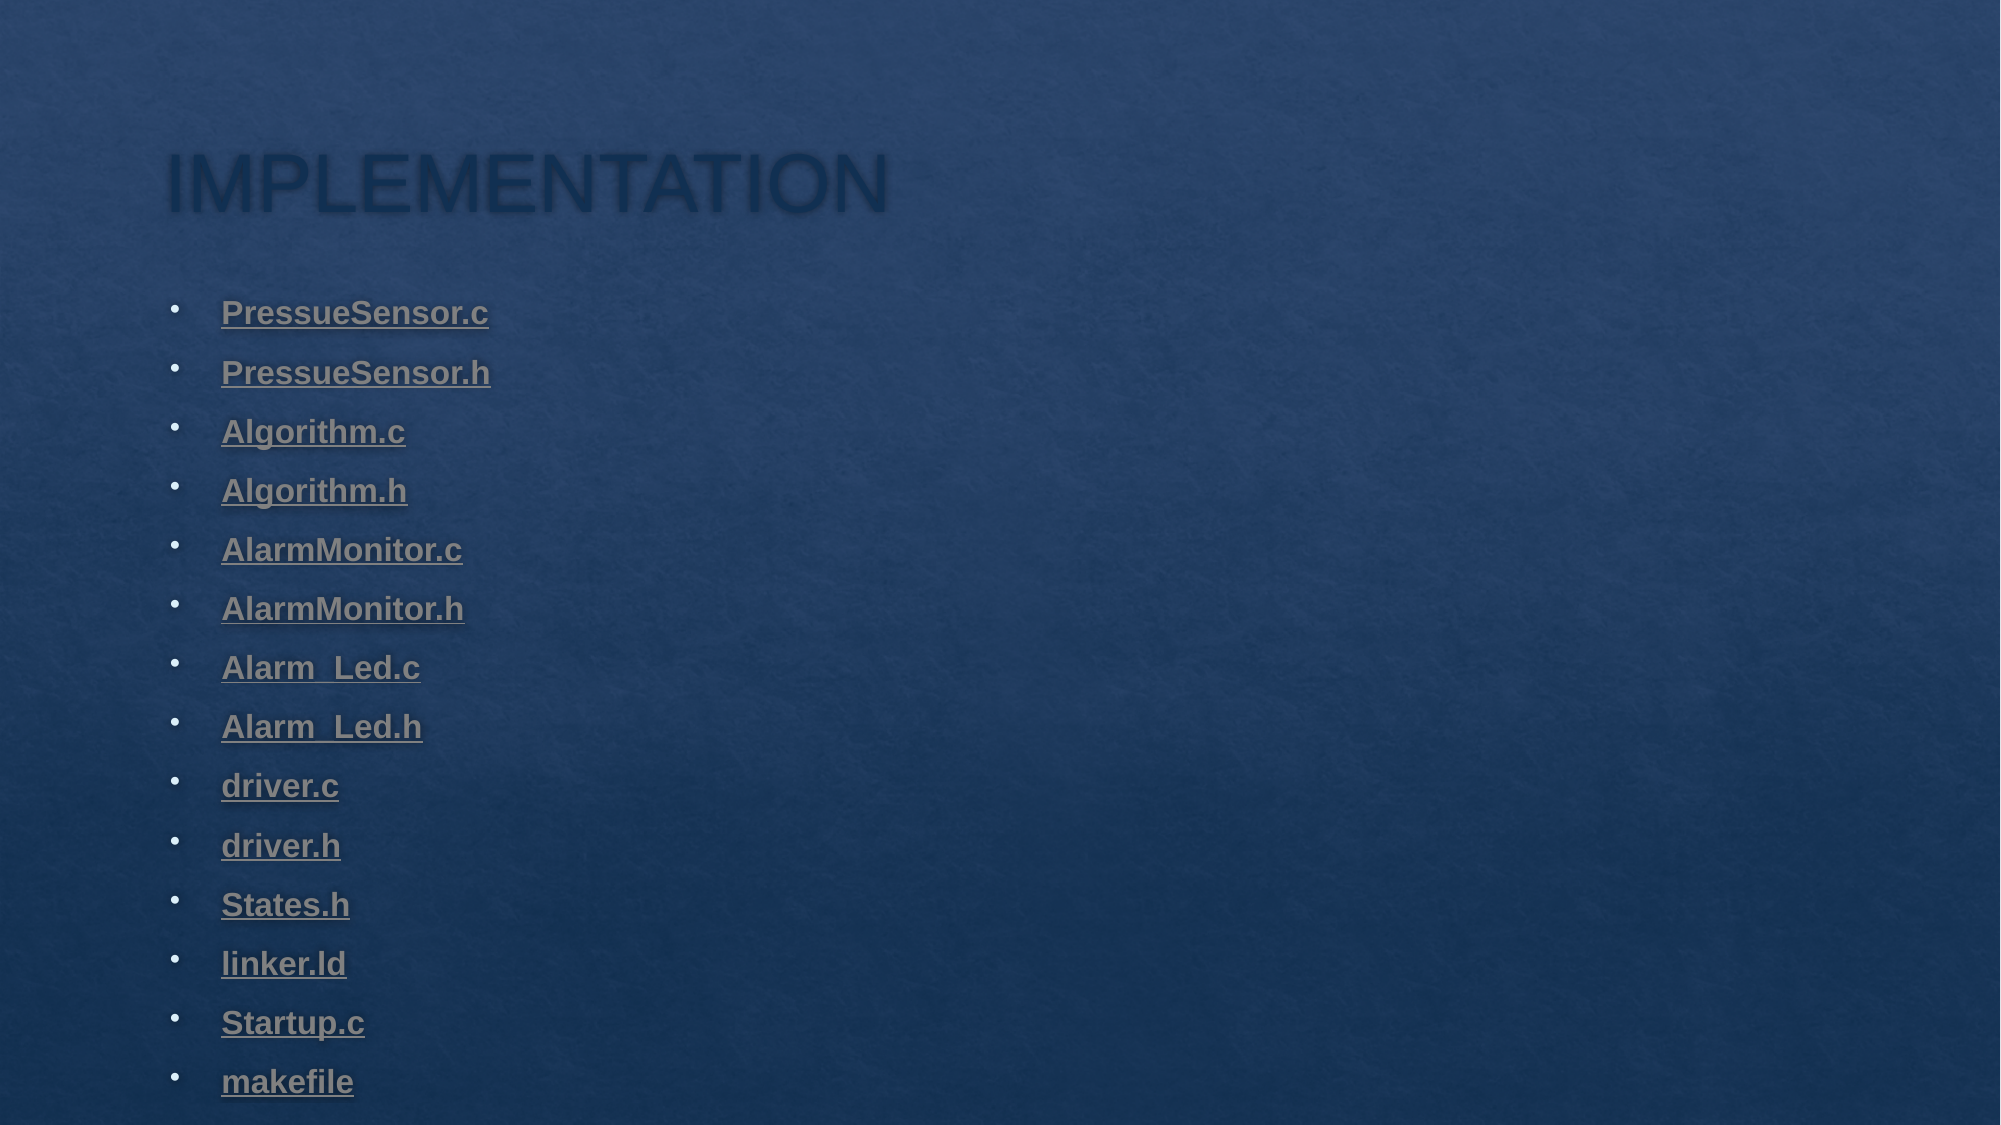

# IMPLEMENTATION
PressueSensor.c
PressueSensor.h
Algorithm.c
Algorithm.h
AlarmMonitor.c
AlarmMonitor.h
Alarm_Led.c
Alarm_Led.h
driver.c
driver.h
States.h
linker.ld
Startup.c
makefile